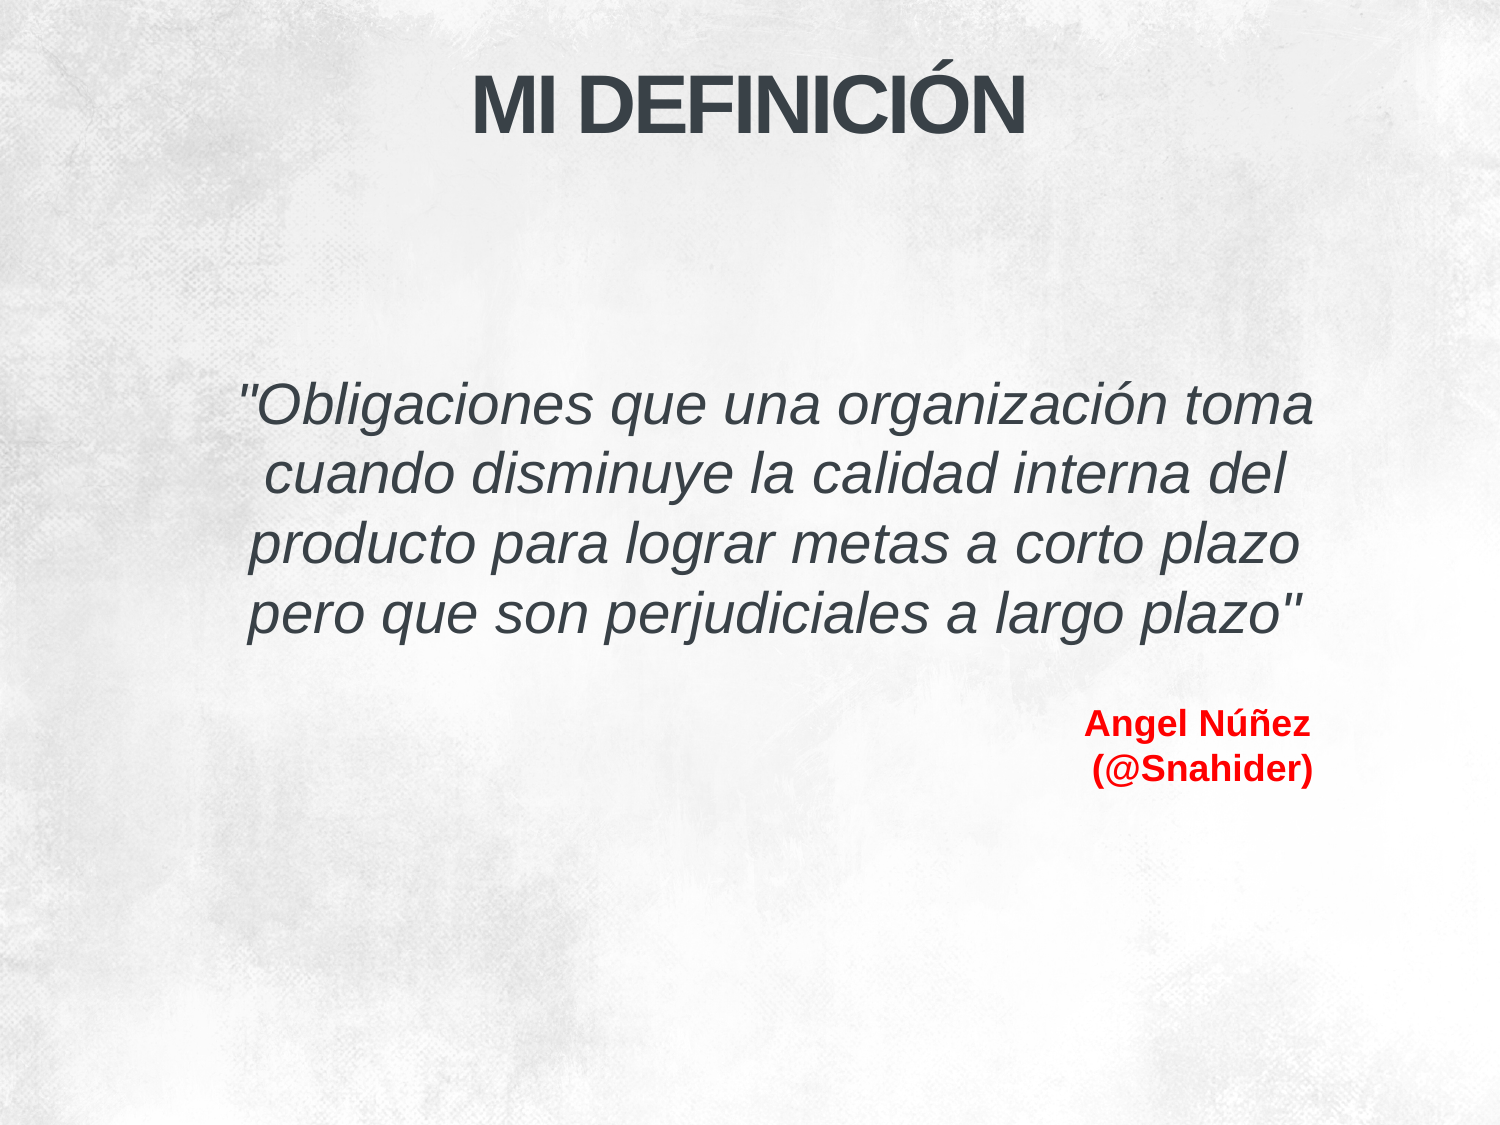

# MI DEFINICIÓN
"Obligaciones que una organización toma cuando disminuye la calidad interna del producto para lograr metas a corto plazo pero que son perjudiciales a largo plazo"
Angel Núñez
(@Snahider)